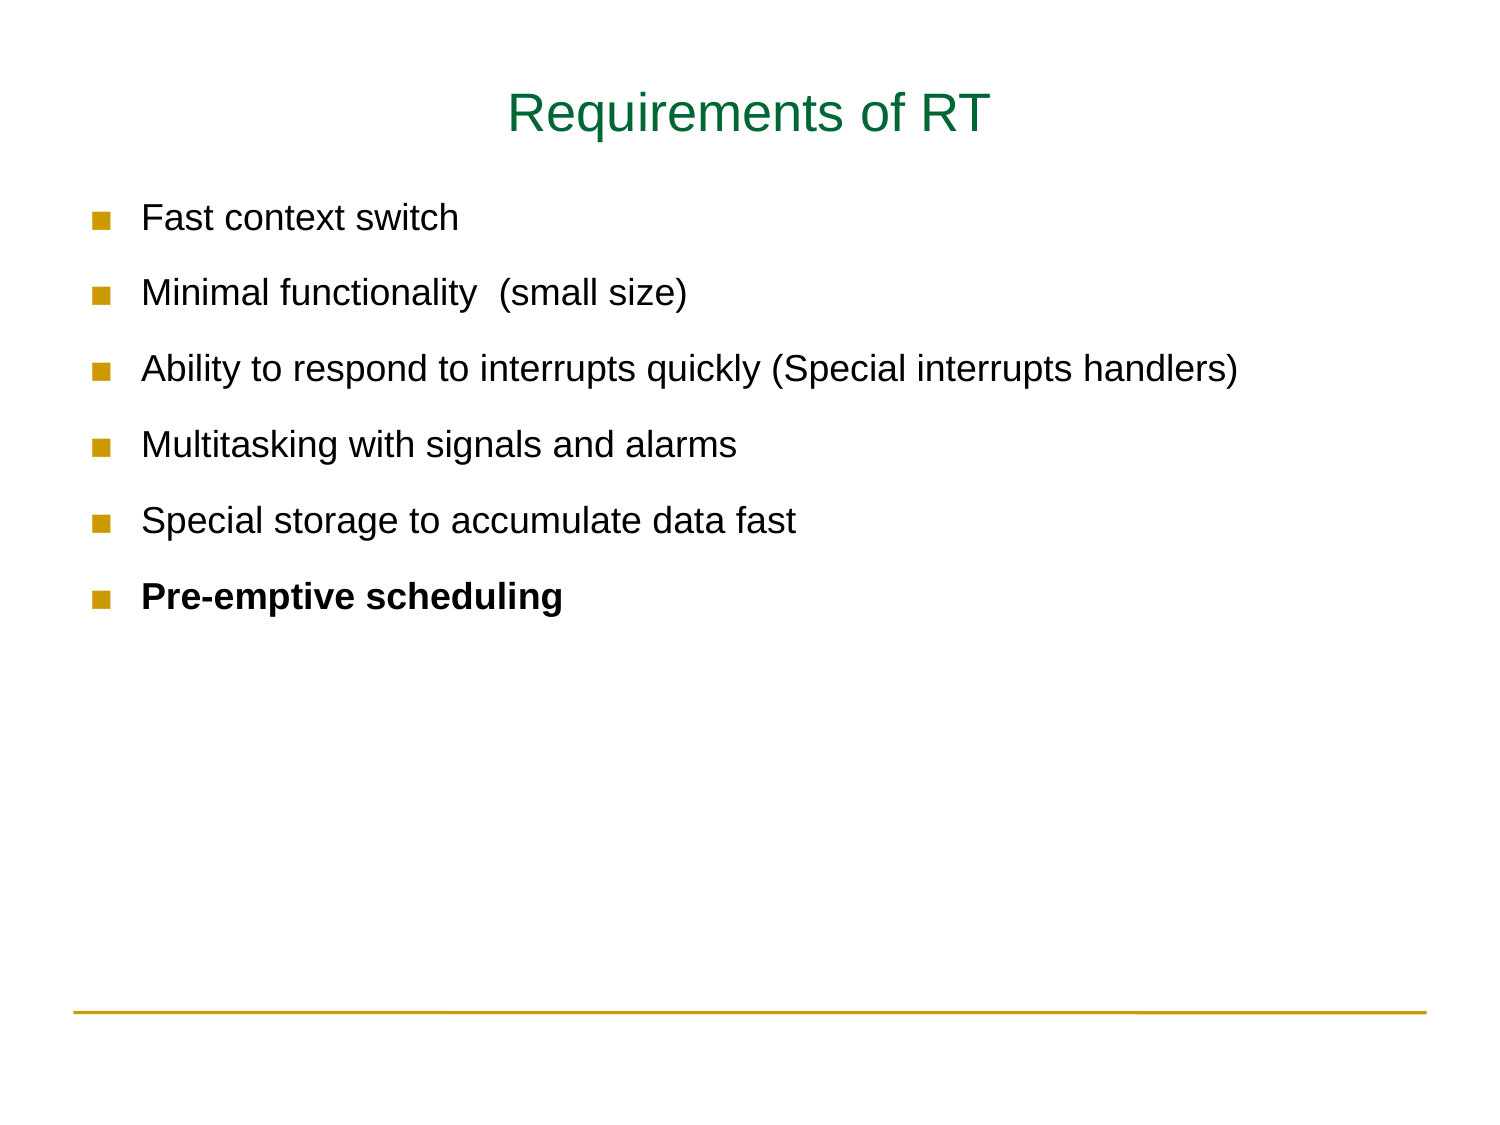

Requirements of RT
Fast context switch
Minimal functionality  (small size)
Ability to respond to interrupts quickly (Special interrupts handlers)
Multitasking with signals and alarms
Special storage to accumulate data fast
Pre-emptive scheduling